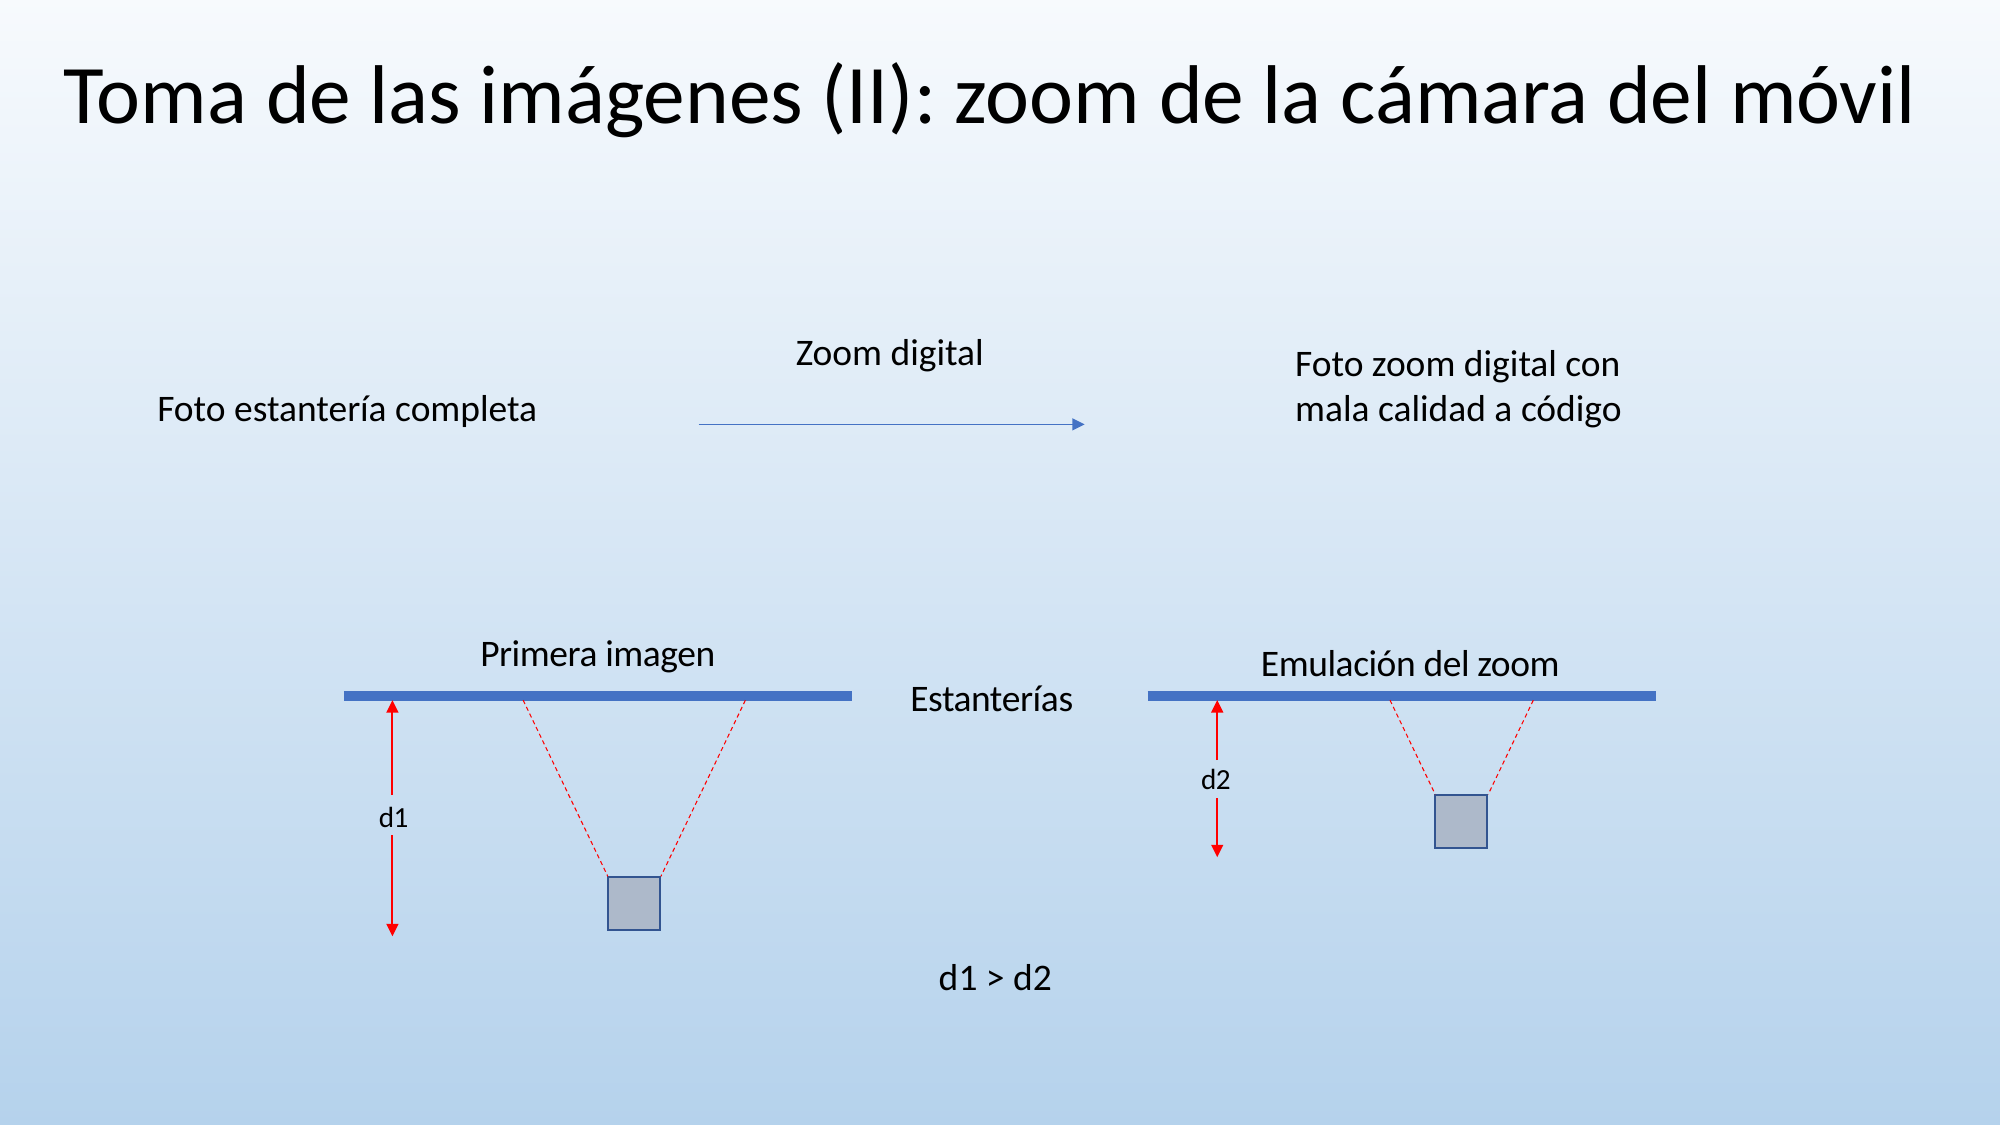

# Toma de las imágenes (II): zoom de la cámara del móvil
Zoom digital
Foto zoom digital con mala calidad a código
Foto estantería completa
Primera imagen
Emulación del zoom
Estanterías

d2
d1

d1 > d2